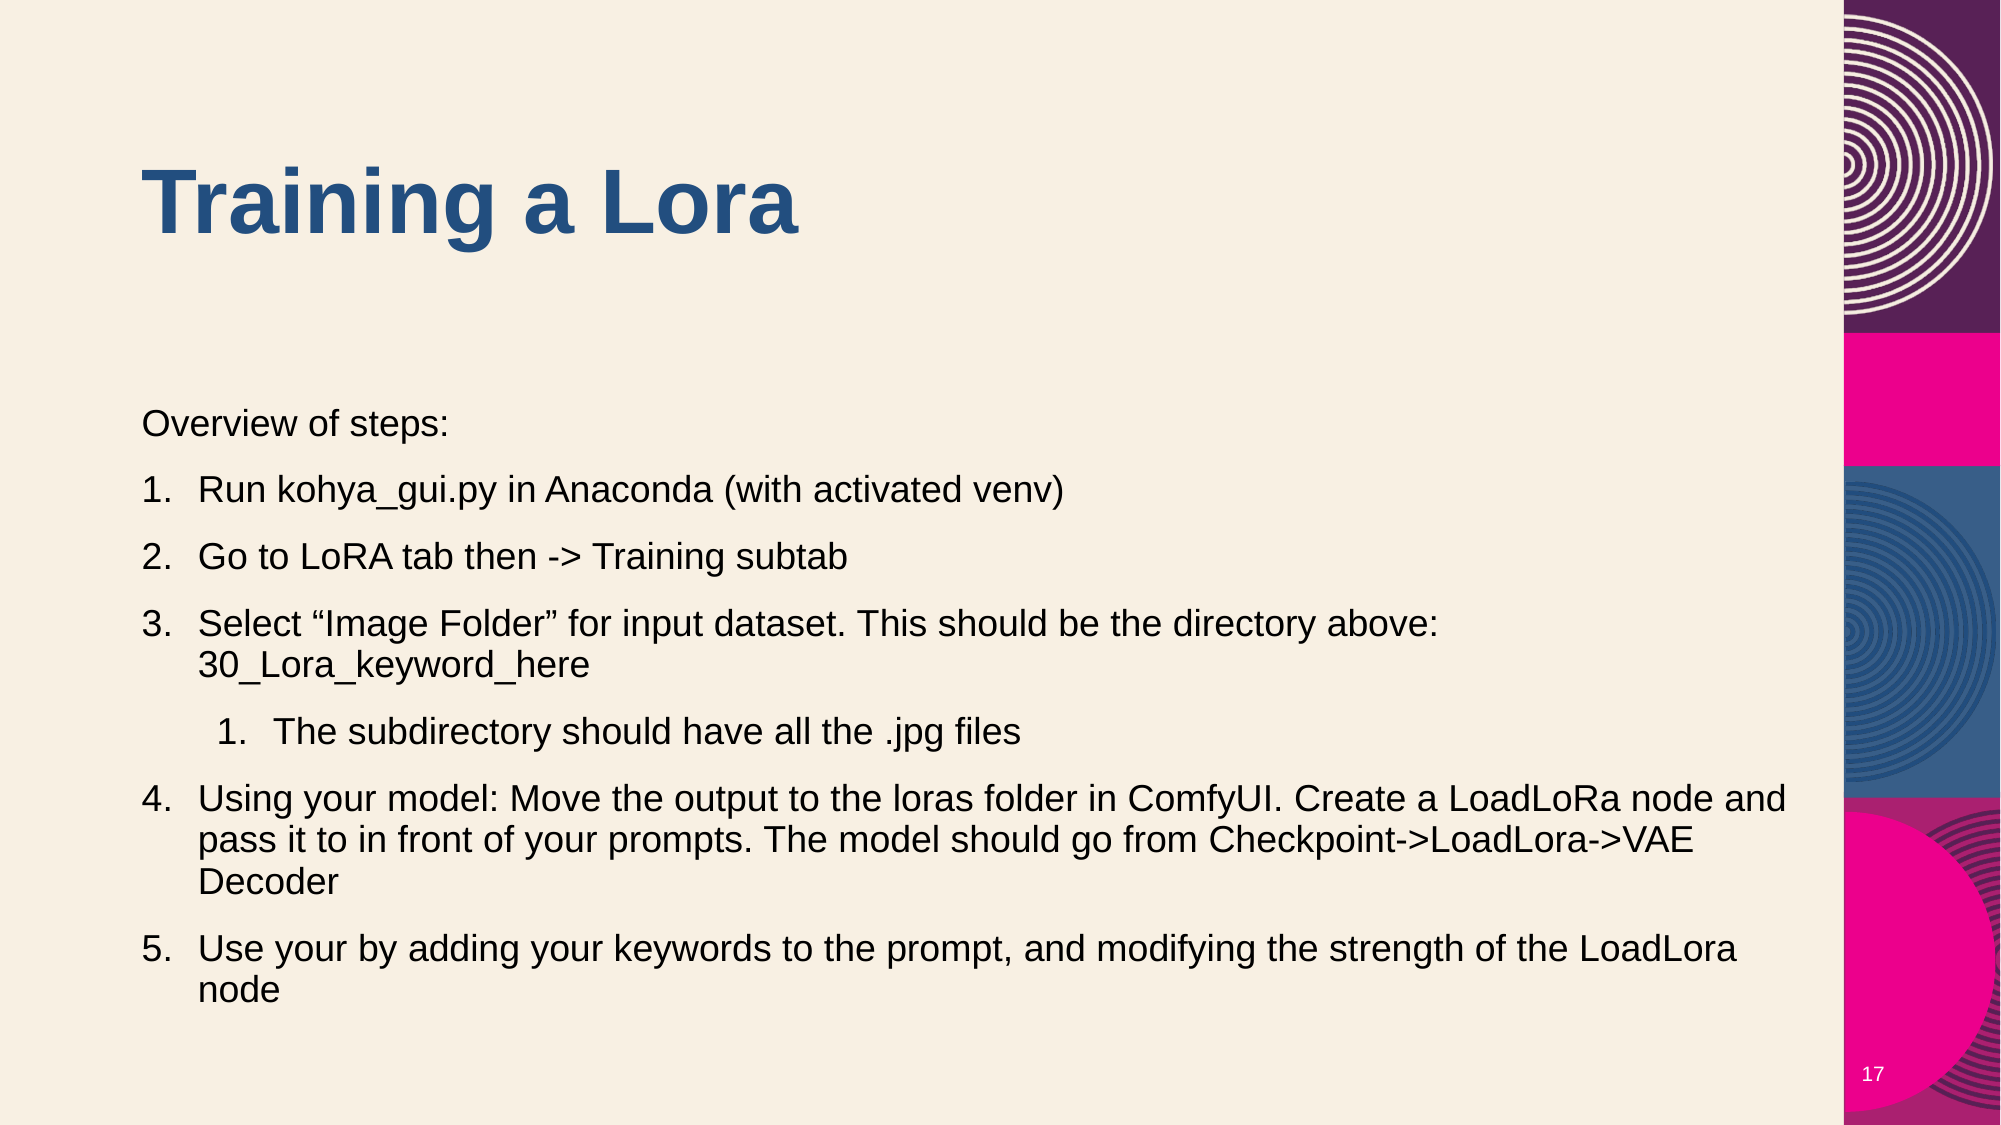

# Training a Lora
Overview of steps:
Run kohya_gui.py in Anaconda (with activated venv)
Go to LoRA tab then -> Training subtab
Select “Image Folder” for input dataset. This should be the directory above: 30_Lora_keyword_here
The subdirectory should have all the .jpg files
Using your model: Move the output to the loras folder in ComfyUI. Create a LoadLoRa node and pass it to in front of your prompts. The model should go from Checkpoint->LoadLora->VAE Decoder
Use your by adding your keywords to the prompt, and modifying the strength of the LoadLora node
17